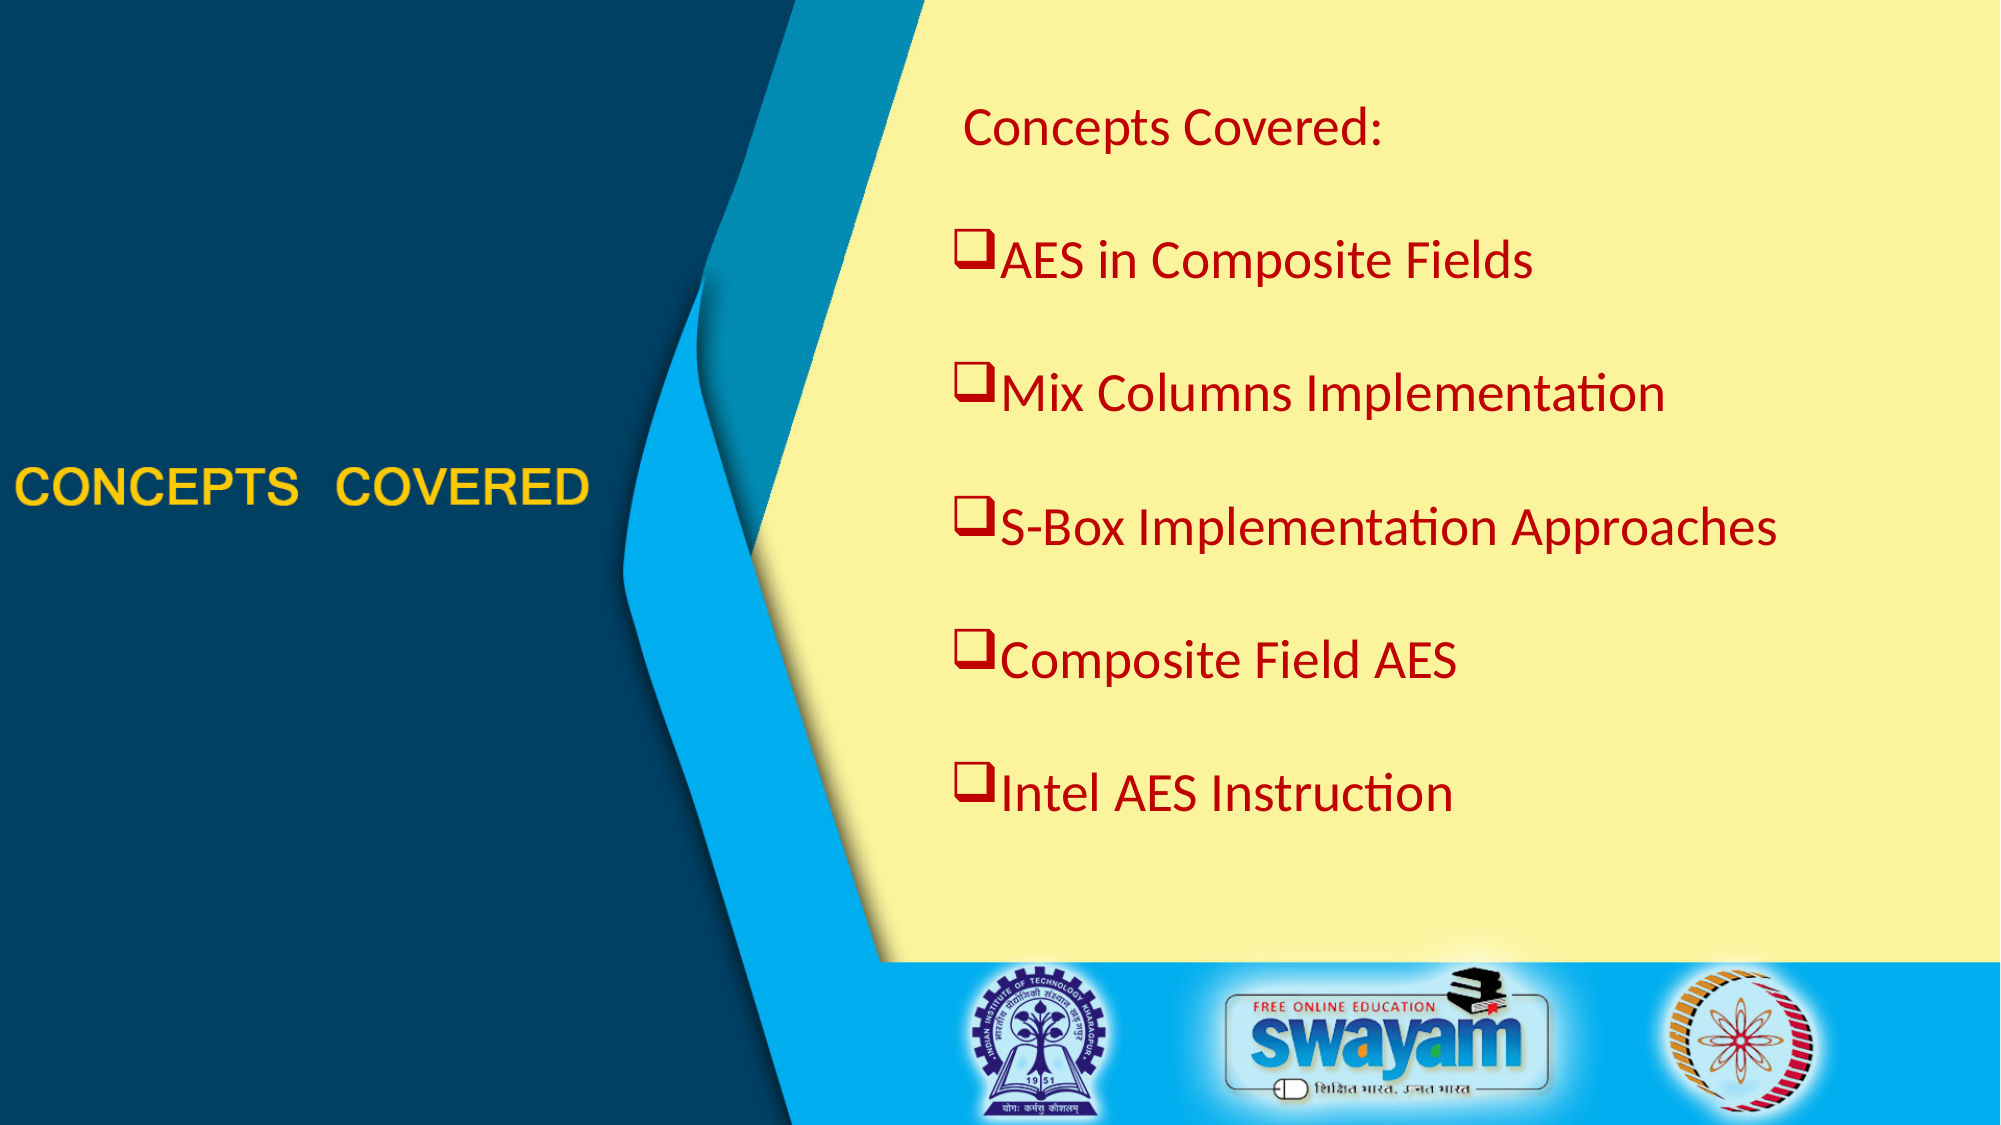

Concepts Covered:
AES in Composite Fields
Mix Columns Implementation
S-Box Implementation Approaches
Composite Field AES
Intel AES Instruction